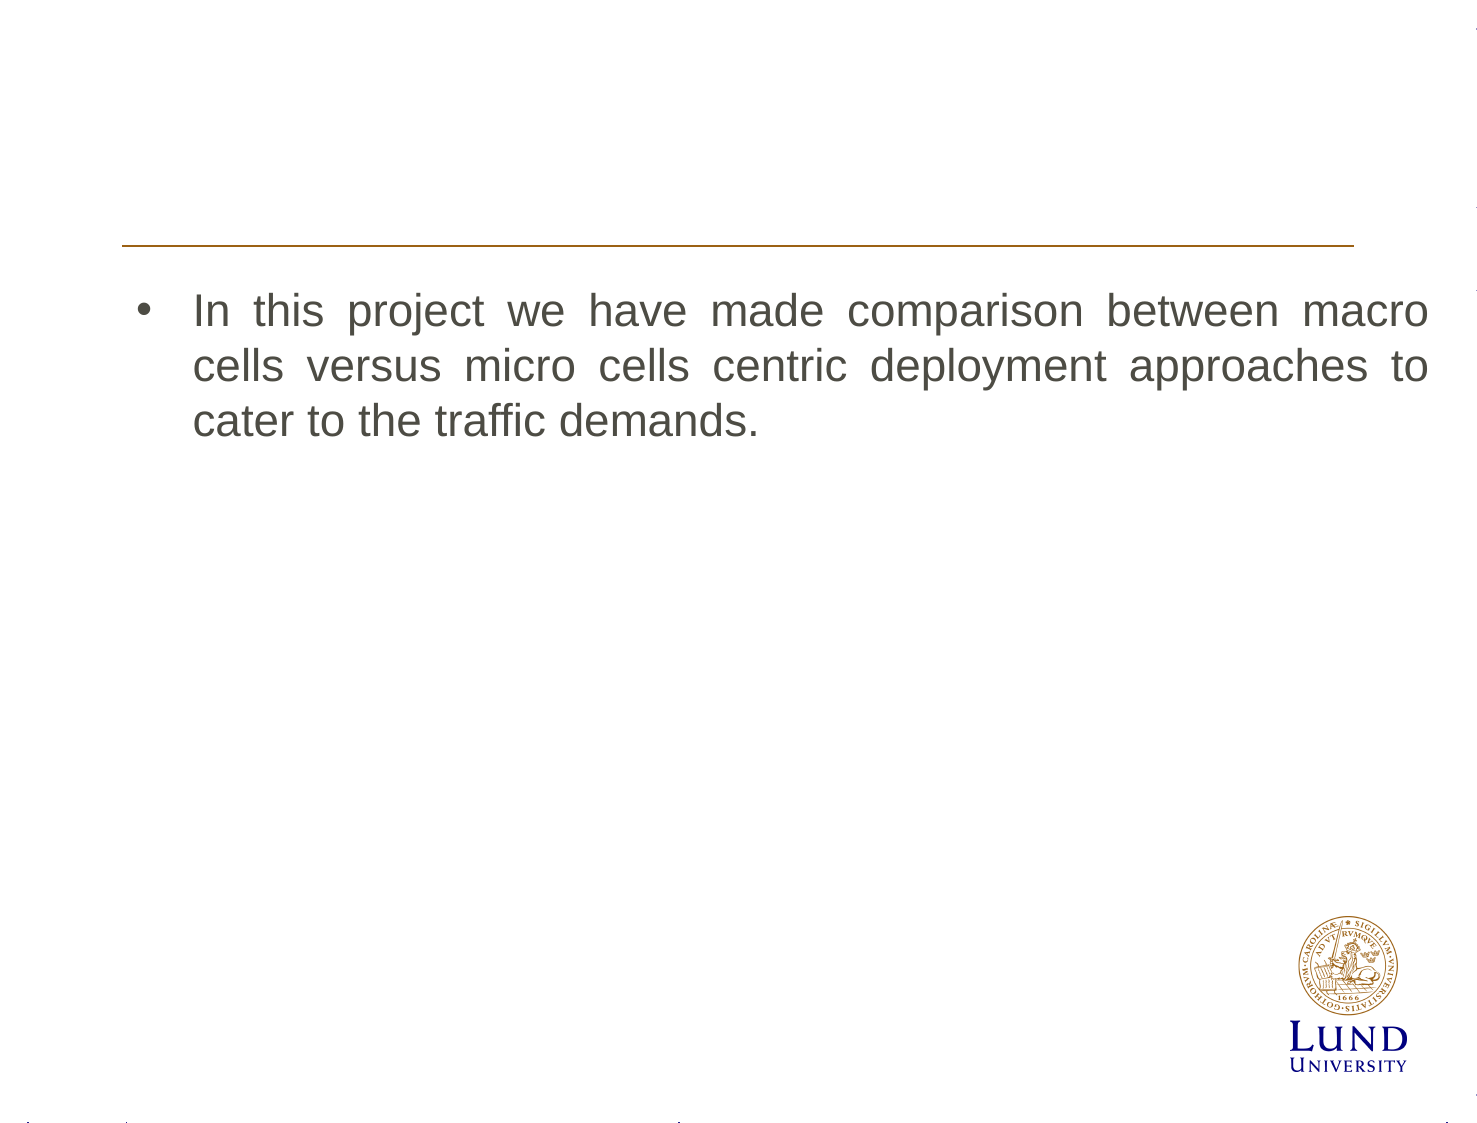

#
In this project we have made comparison between macro cells versus micro cells centric deployment approaches to cater to the traffic demands.